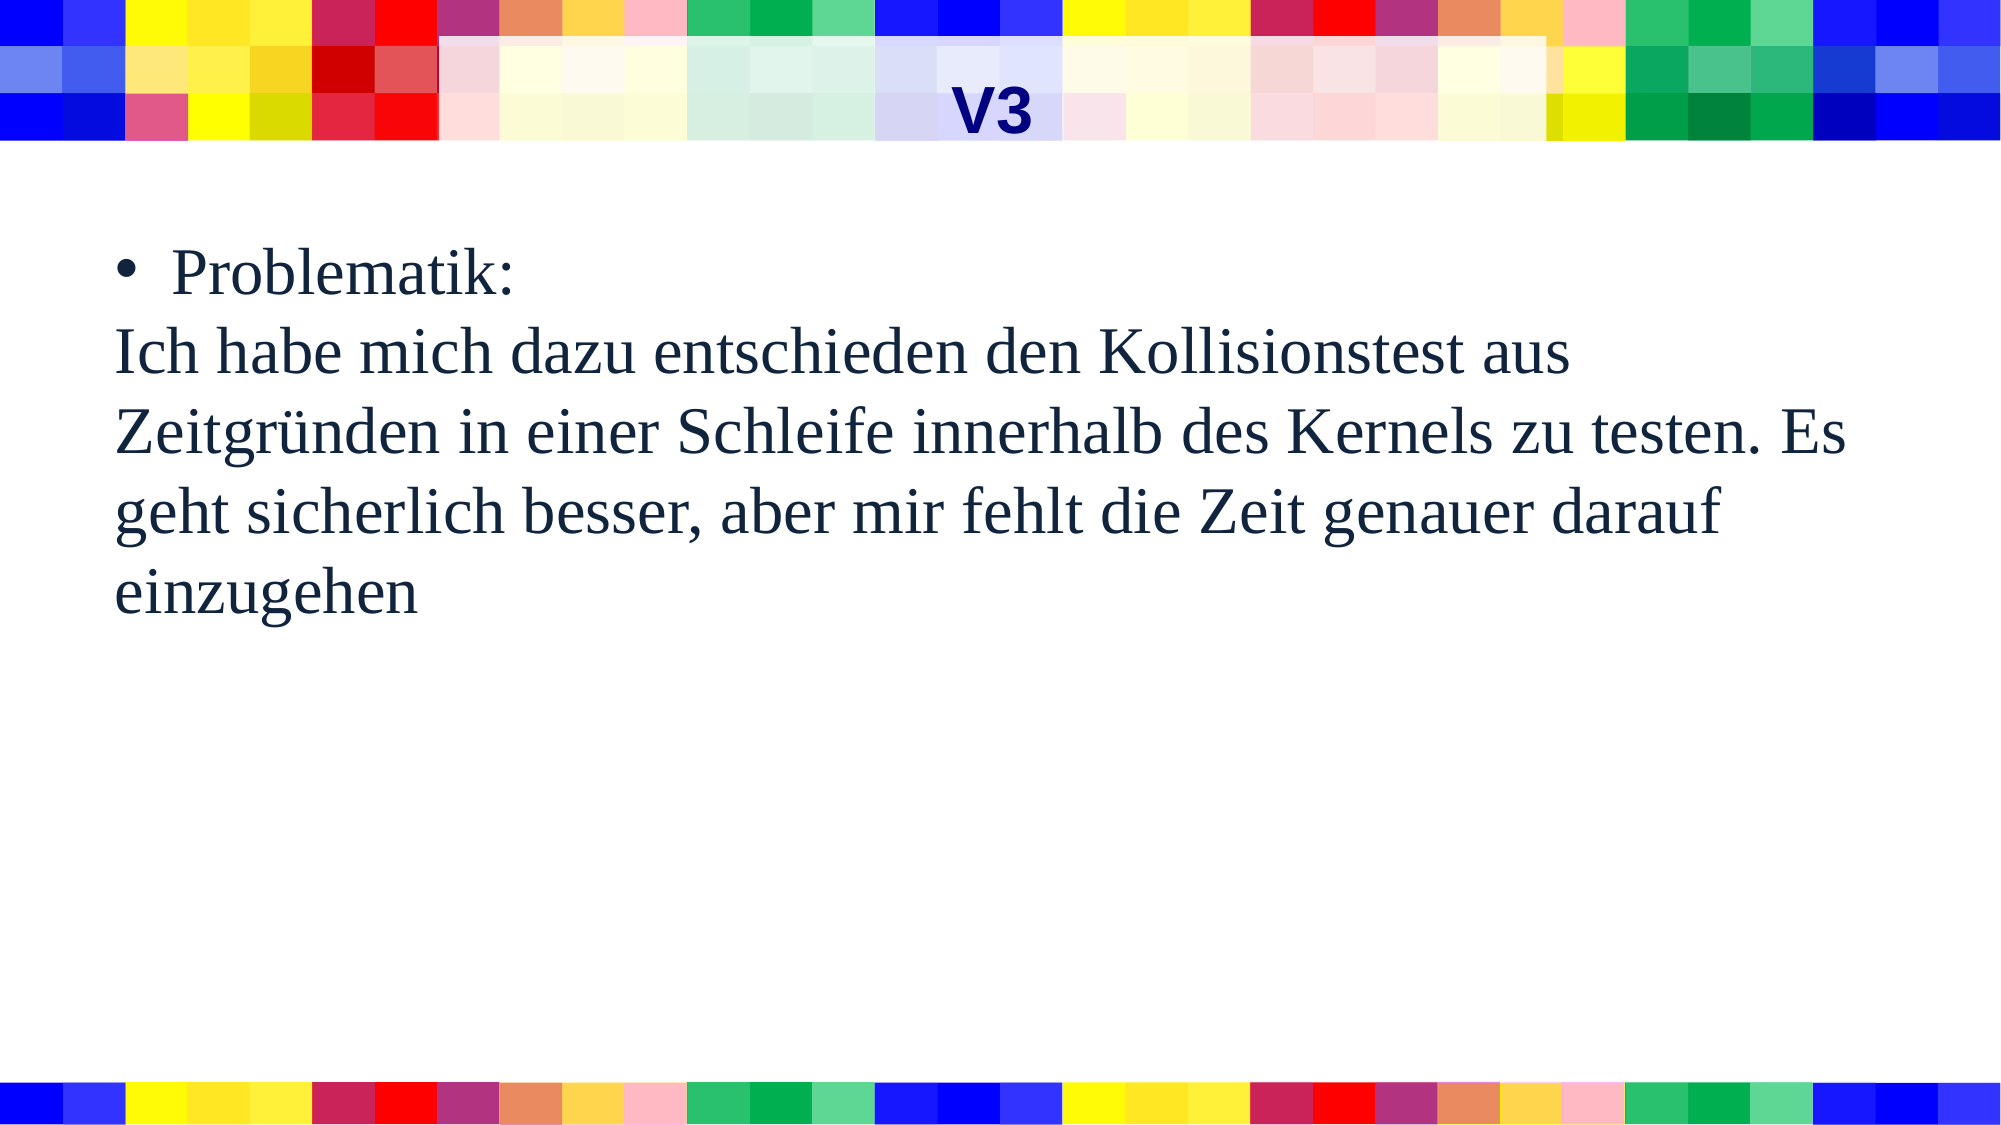

# V3
Problematik:
Ich habe mich dazu entschieden den Kollisionstest aus Zeitgründen in einer Schleife innerhalb des Kernels zu testen. Es geht sicherlich besser, aber mir fehlt die Zeit genauer darauf einzugehen